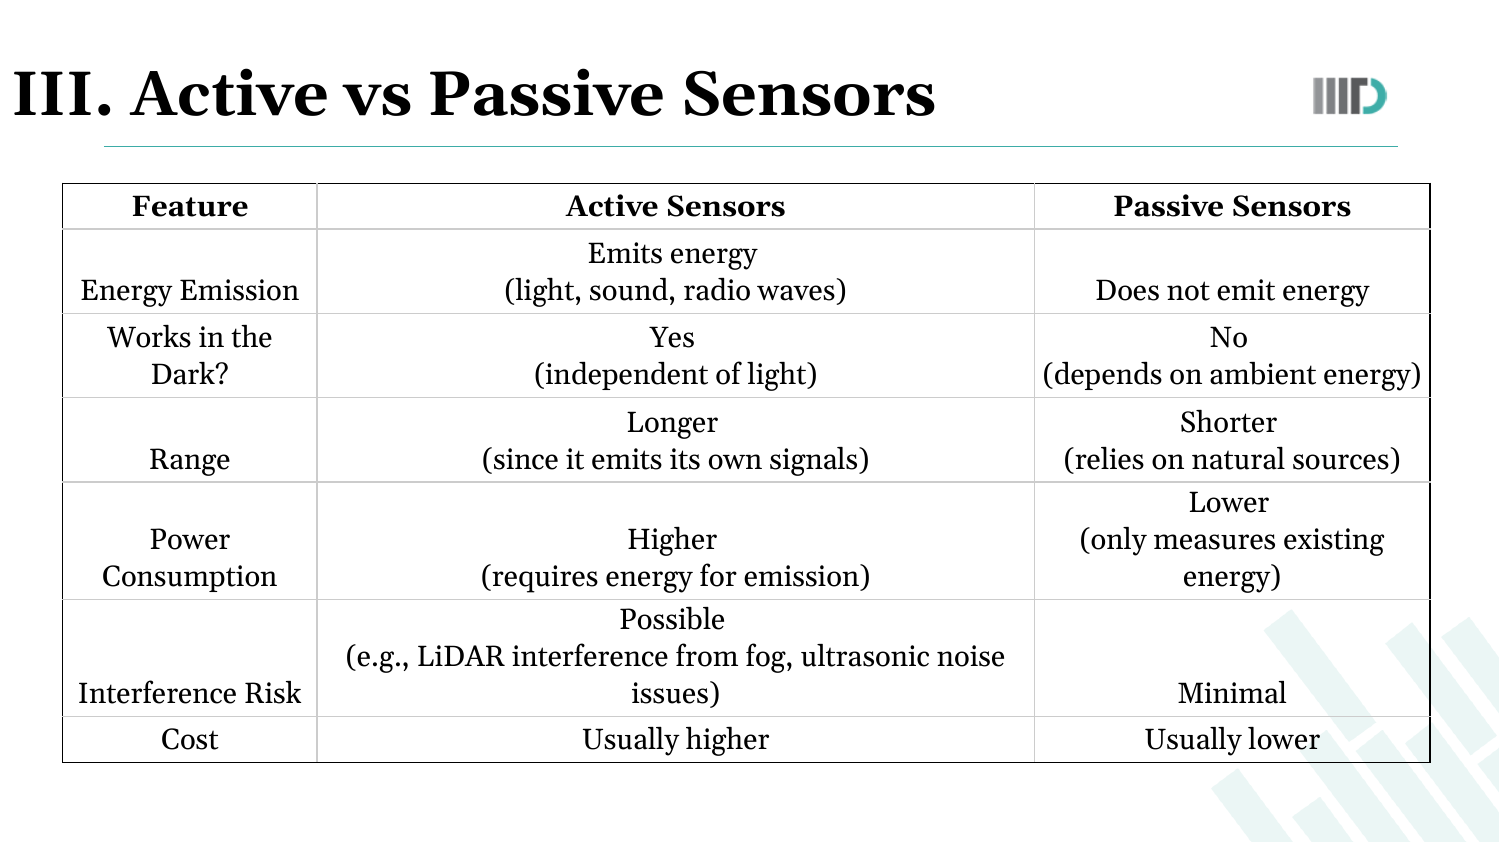

III. Active vs Passive Sensors
| Feature | Active Sensors | Passive Sensors |
| --- | --- | --- |
| Energy Emission | Emits energy (light, sound, radio waves) | Does not emit energy |
| Works in the Dark? | Yes (independent of light) | No (depends on ambient energy) |
| Range | Longer (since it emits its own signals) | Shorter (relies on natural sources) |
| Power Consumption | Higher (requires energy for emission) | Lower (only measures existing energy) |
| Interference Risk | Possible (e.g., LiDAR interference from fog, ultrasonic noise issues) | Minimal |
| Cost | Usually higher | Usually lower |